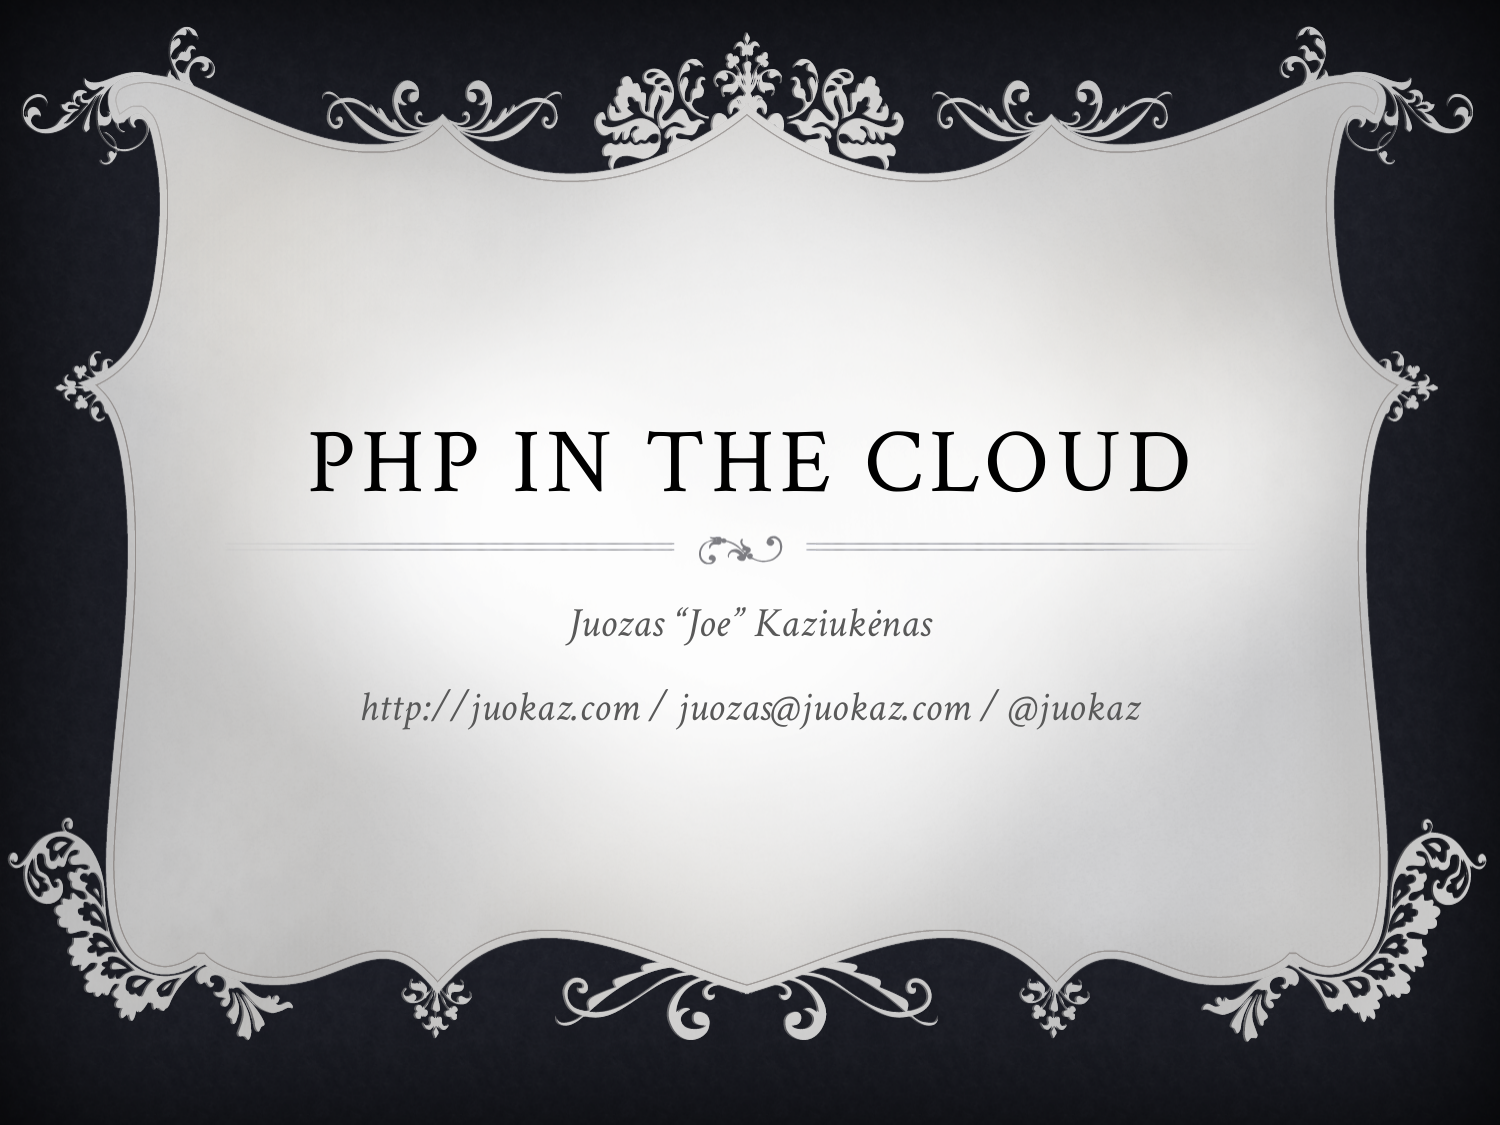

# PHP in the Cloud
Juozas “Joe” Kaziukėnas
http://juokaz.com / juozas@juokaz.com / @juokaz